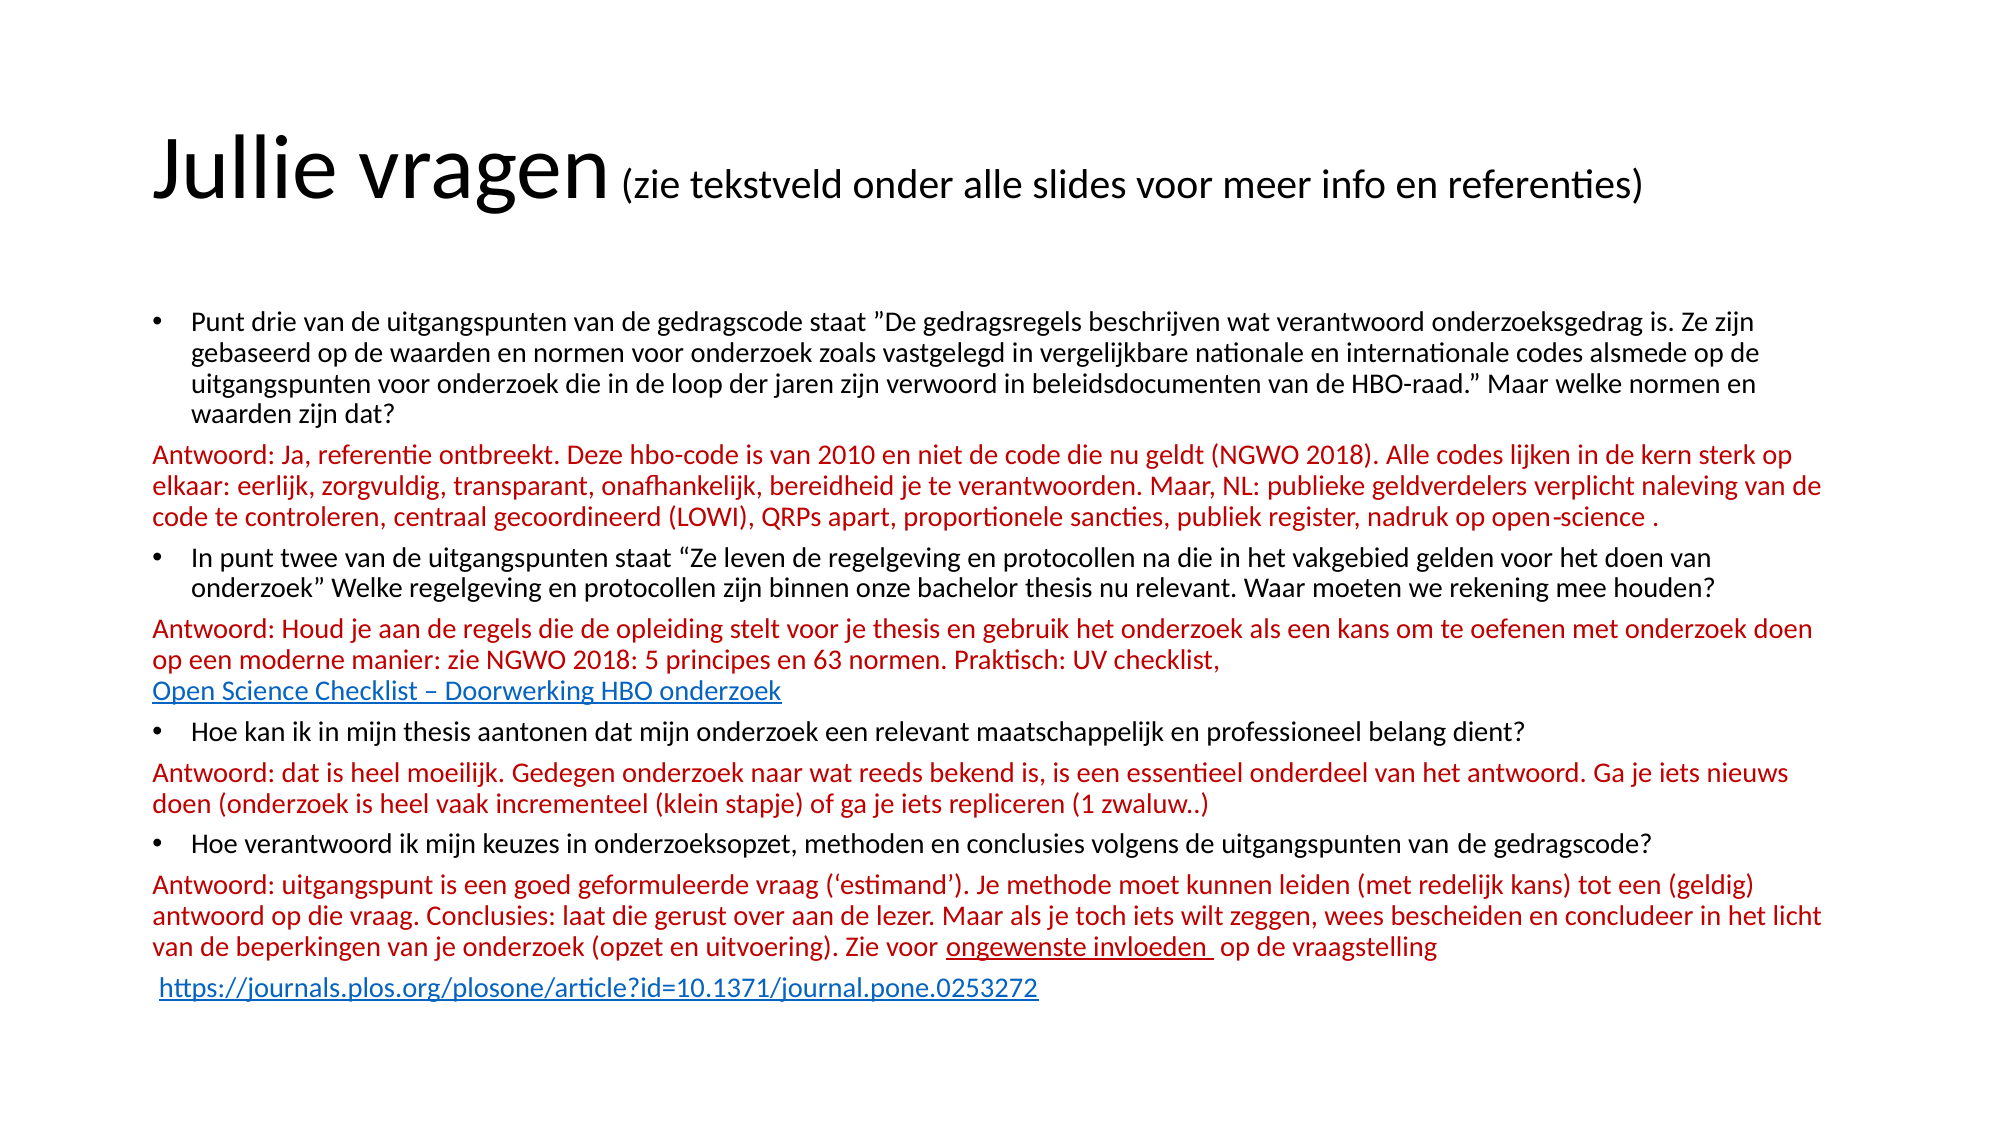

# Jullie vragen (zie tekstveld onder alle slides voor meer info en referenties)
Punt drie van de uitgangspunten van de gedragscode staat ”De gedragsregels beschrijven wat verantwoord onderzoeksgedrag is. Ze zijn gebaseerd op de waarden en normen voor onderzoek zoals vastgelegd in vergelijkbare nationale en internationale codes alsmede op de uitgangspunten voor onderzoek die in de loop der jaren zijn verwoord in beleidsdocumenten van de HBO-raad.” Maar welke normen en waarden zijn dat?
Antwoord: Ja, referentie ontbreekt. Deze hbo-code is van 2010 en niet de code die nu geldt (NGWO 2018). Alle codes lijken in de kern sterk op elkaar: eerlijk, zorgvuldig, transparant, onafhankelijk, bereidheid je te verantwoorden. Maar, NL: publieke geldverdelers verplicht naleving van de code te controleren, centraal gecoordineerd (LOWI), QRPs apart, proportionele sancties, publiek register, nadruk op open‑science .
In punt twee van de uitgangspunten staat “Ze leven de regelgeving en protocollen na die in het vakgebied gelden voor het doen van onderzoek” Welke regelgeving en protocollen zijn binnen onze bachelor thesis nu relevant. Waar moeten we rekening mee houden?
Antwoord: Houd je aan de regels die de opleiding stelt voor je thesis en gebruik het onderzoek als een kans om te oefenen met onderzoek doen op een moderne manier: zie NGWO 2018: 5 principes en 63 normen. Praktisch: UV checklist, Open Science Checklist – Doorwerking HBO onderzoek
Hoe kan ik in mijn thesis aantonen dat mijn onderzoek een relevant maatschappelijk en professioneel belang dient?
Antwoord: dat is heel moeilijk. Gedegen onderzoek naar wat reeds bekend is, is een essentieel onderdeel van het antwoord. Ga je iets nieuws doen (onderzoek is heel vaak incrementeel (klein stapje) of ga je iets repliceren (1 zwaluw..)
Hoe verantwoord ik mijn keuzes in onderzoeksopzet, methoden en conclusies volgens de uitgangspunten van de gedragscode?
Antwoord: uitgangspunt is een goed geformuleerde vraag (‘estimand’). Je methode moet kunnen leiden (met redelijk kans) tot een (geldig) antwoord op die vraag. Conclusies: laat die gerust over aan de lezer. Maar als je toch iets wilt zeggen, wees bescheiden en concludeer in het licht van de beperkingen van je onderzoek (opzet en uitvoering). Zie voor ongewenste invloeden  op de vraagstelling
 https://journals.plos.org/plosone/article?id=10.1371/journal.pone.0253272